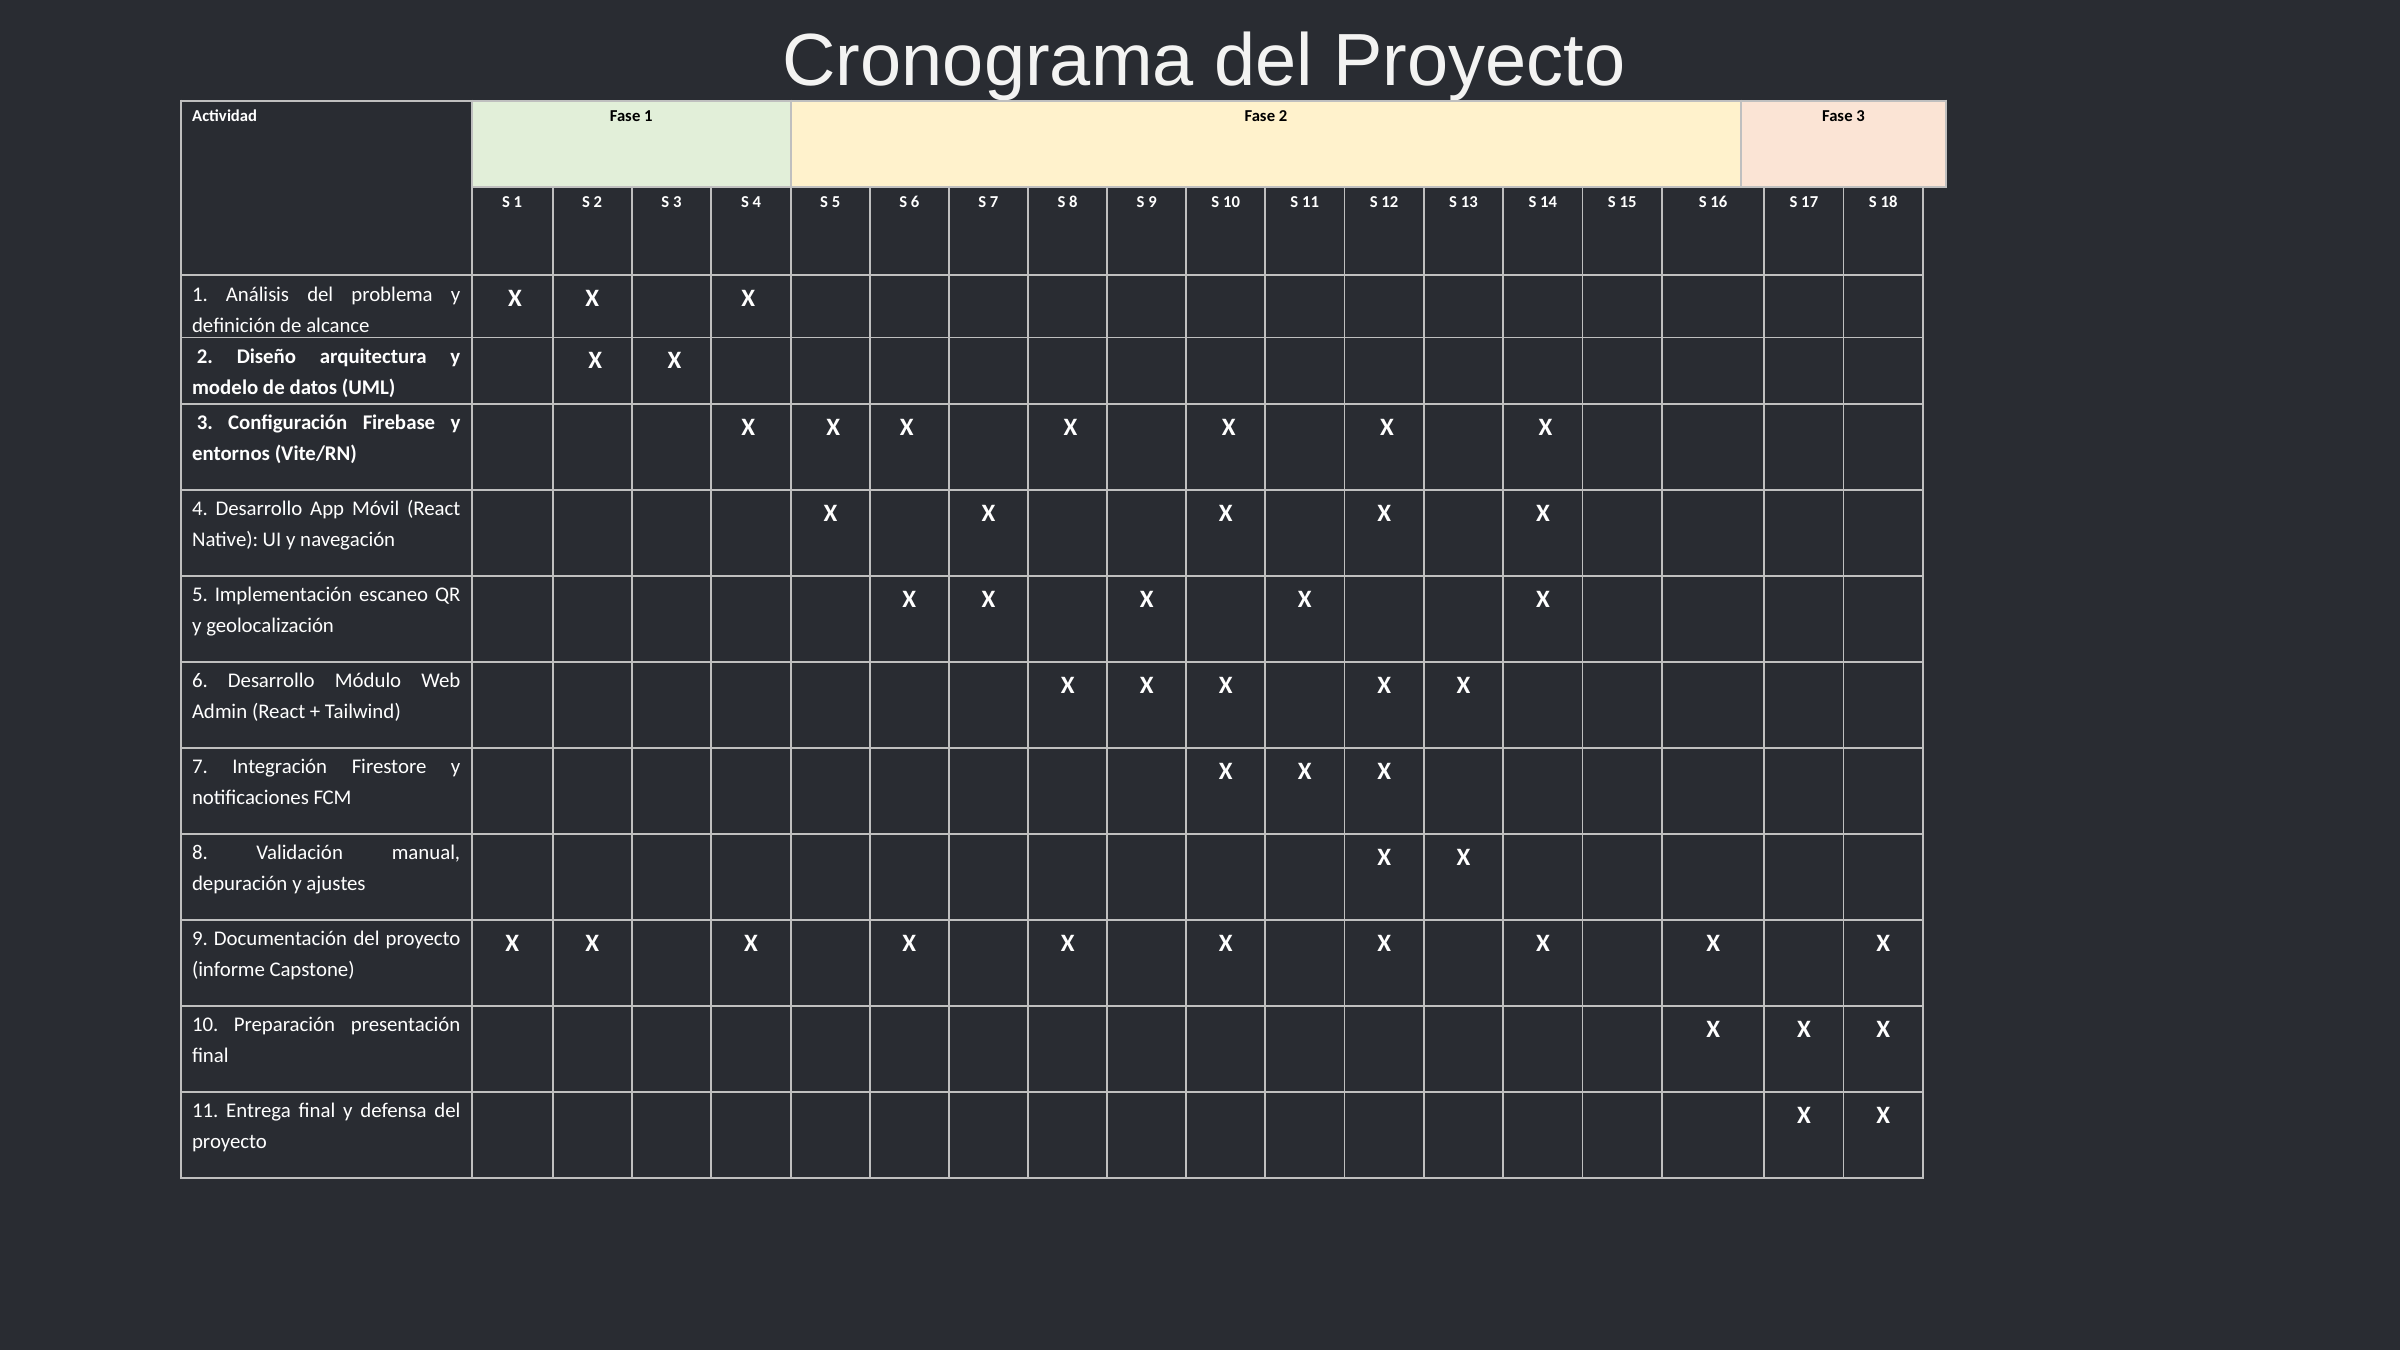

Cronograma del Proyecto
| Actividad | Fase 1 |  |  |  | Fase 2 |  |  |  |  |  |  |  |  |  |  |  | Fase 3 |  |  |  |
| --- | --- | --- | --- | --- | --- | --- | --- | --- | --- | --- | --- | --- | --- | --- | --- | --- | --- | --- | --- | --- |
|  | S 1 | S 2 | S 3 | S 4 | S 5 | S 6 | S 7 | S 8 | S 9 | S 10 | S 11 | S 12 | S 13 | S 14 | S 15 | S 16 |  | S 17 | S 18 |  |
| 1. Análisis del problema y definición de alcance | X | X |  | X |  |  |  |  |  |  |  |  |  |  |  |  |  |  |  |  |
| 2. Diseño arquitectura y modelo de datos (UML) |  | X | X |  |  |  |  |  |  |  |  |  |  |  |  |  |  |  |  |  |
| 3. Configuración Firebase y entornos (Vite/RN) |  |  |  | X | X | X |  | X |  | X |  | X |  | X |  |  |  |  |  |  |
| 4. Desarrollo App Móvil (React Native): UI y navegación |  |  |  |  | X |  | X |  |  | X |  | X |  | X |  |  |  |  |  |  |
| 5. Implementación escaneo QR y geolocalización |  |  |  |  |  | X | X |  | X |  | X |  |  | X |  |  |  |  |  |  |
| 6. Desarrollo Módulo Web Admin (React + Tailwind) |  |  |  |  |  |  |  | X | X | X |  | X | X |  |  |  |  |  |  |  |
| 7. Integración Firestore y notificaciones FCM |  |  |  |  |  |  |  |  |  | X | X | X |  |  |  |  |  |  |  |  |
| 8. Validación manual, depuración y ajustes |  |  |  |  |  |  |  |  |  |  |  | X | X |  |  |  |  |  |  |  |
| 9. Documentación del proyecto (informe Capstone) | X | X |  | X |  | X |  | X |  | X |  | X |  | X |  | X |  |  | X |  |
| 10. Preparación presentación final |  |  |  |  |  |  |  |  |  |  |  |  |  |  |  | X |  | X | X |  |
| 11. Entrega final y defensa del proyecto |  |  |  |  |  |  |  |  |  |  |  |  |  |  |  |  |  | X | X |  |